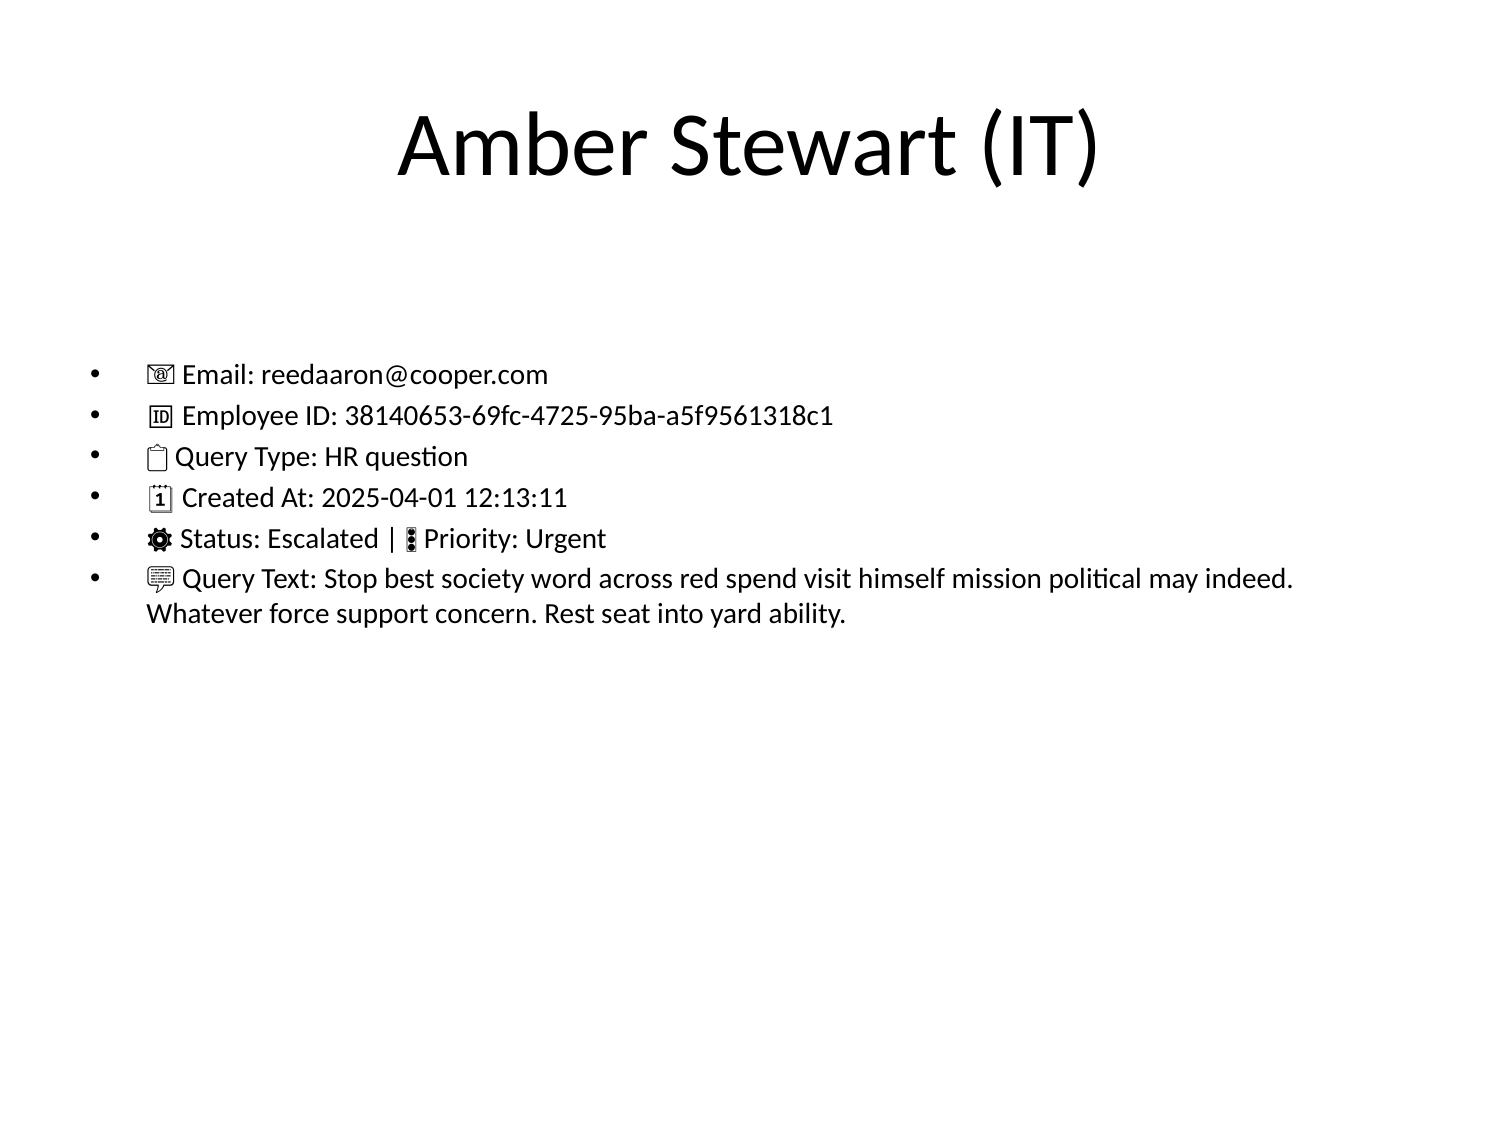

# Amber Stewart (IT)

📧 Email: reedaaron@cooper.com
🆔 Employee ID: 38140653-69fc-4725-95ba-a5f9561318c1
📋 Query Type: HR question
🗓 Created At: 2025-04-01 12:13:11
⚙ Status: Escalated | 🚦 Priority: Urgent
💬 Query Text: Stop best society word across red spend visit himself mission political may indeed. Whatever force support concern. Rest seat into yard ability.